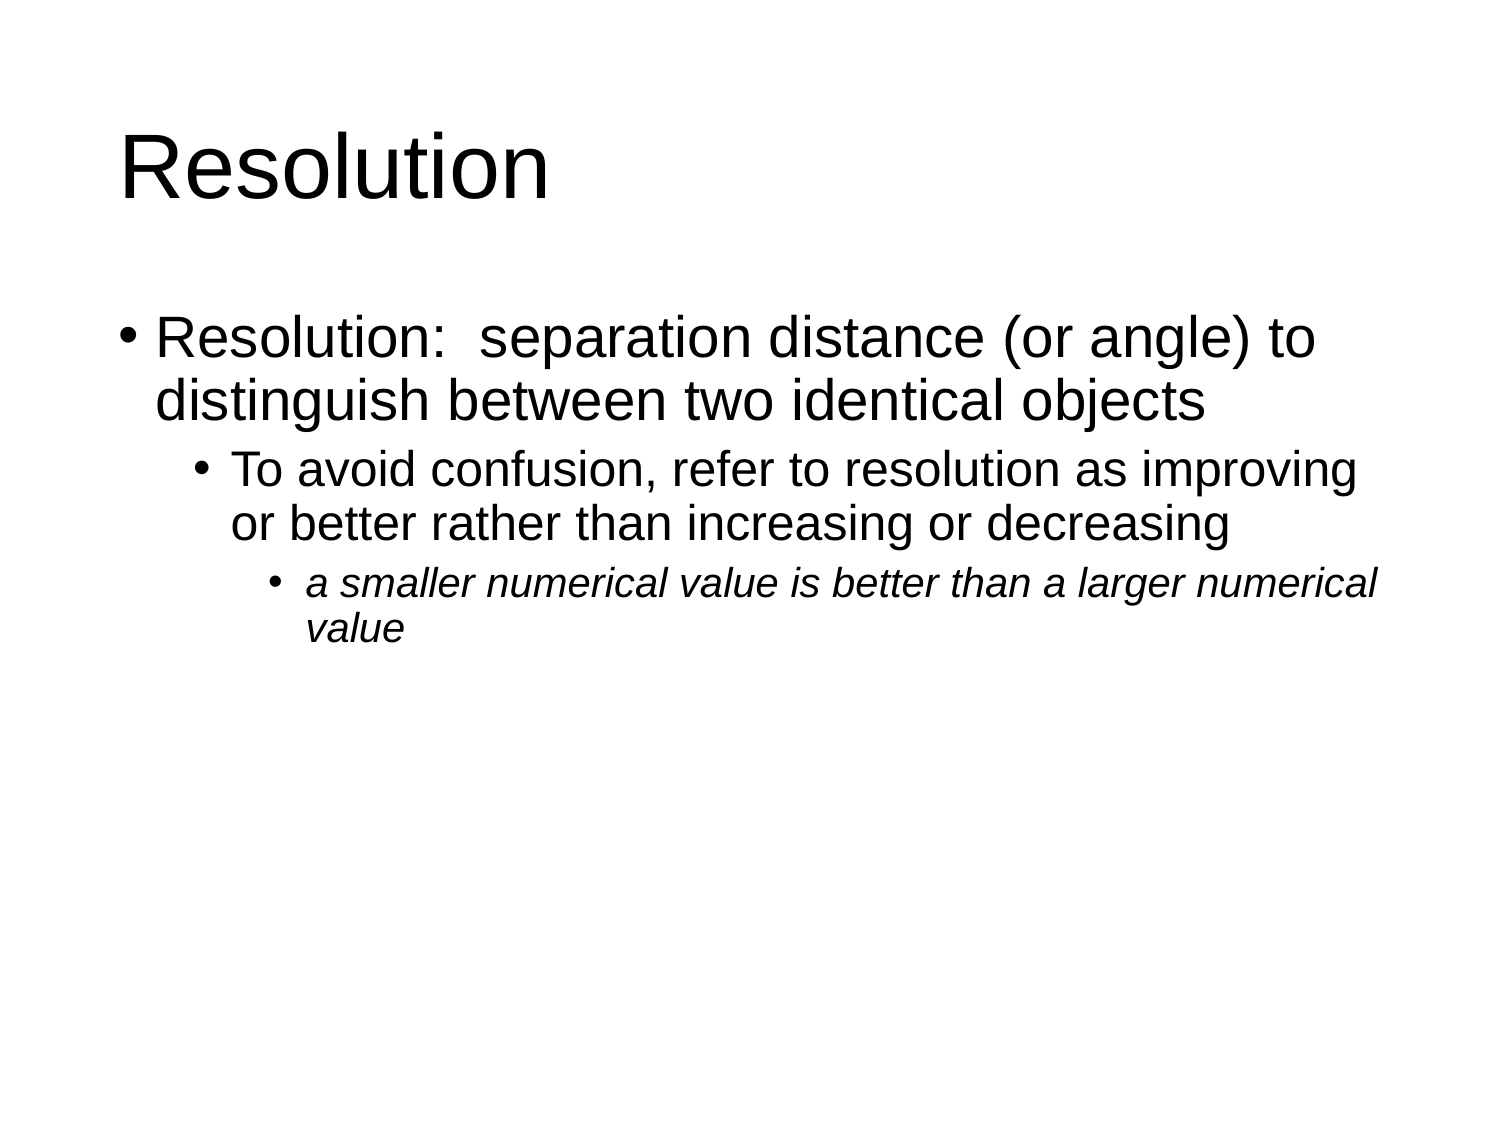

# Resolution
Resolution:  separation distance (or angle) to distinguish between two identical objects
To avoid confusion, refer to resolution as improving or better rather than increasing or decreasing
a smaller numerical value is better than a larger numerical value